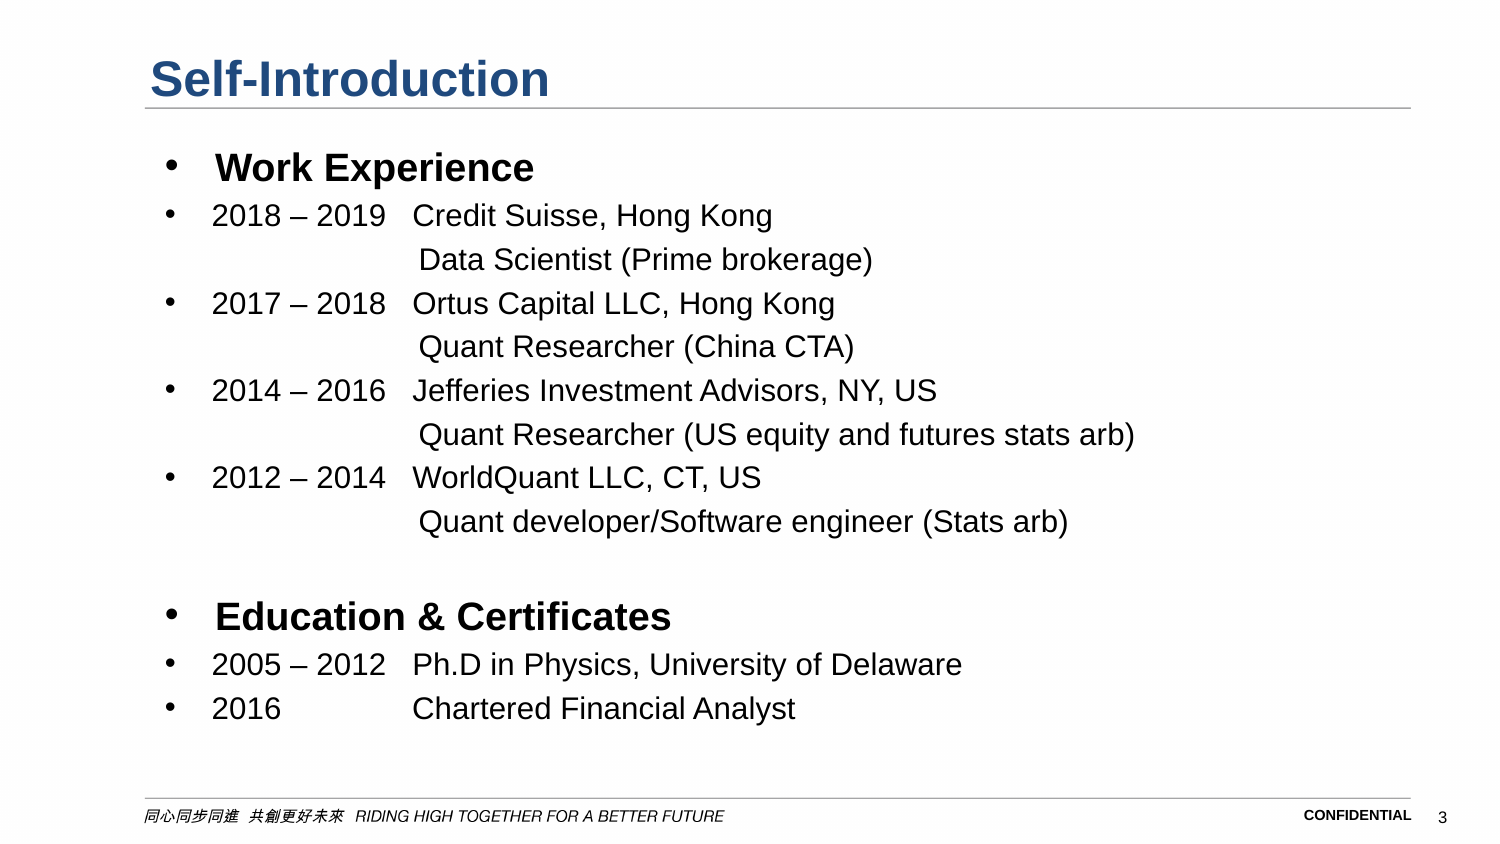

# Self-Introduction
Work Experience
2018 – 2019   Credit Suisse, Hong Kong
                             Data Scientist (Prime brokerage)
2017 – 2018   Ortus Capital LLC, Hong Kong
                             Quant Researcher (China CTA)
2014 – 2016   Jefferies Investment Advisors, NY, US
                             Quant Researcher (US equity and futures stats arb)
2012 – 2014   WorldQuant LLC, CT, US
                             Quant developer/Software engineer (Stats arb)

Education & Certificates
2005 – 2012   Ph.D in Physics, University of Delaware
2016               Chartered Financial Analyst

CONFIDENTIAL